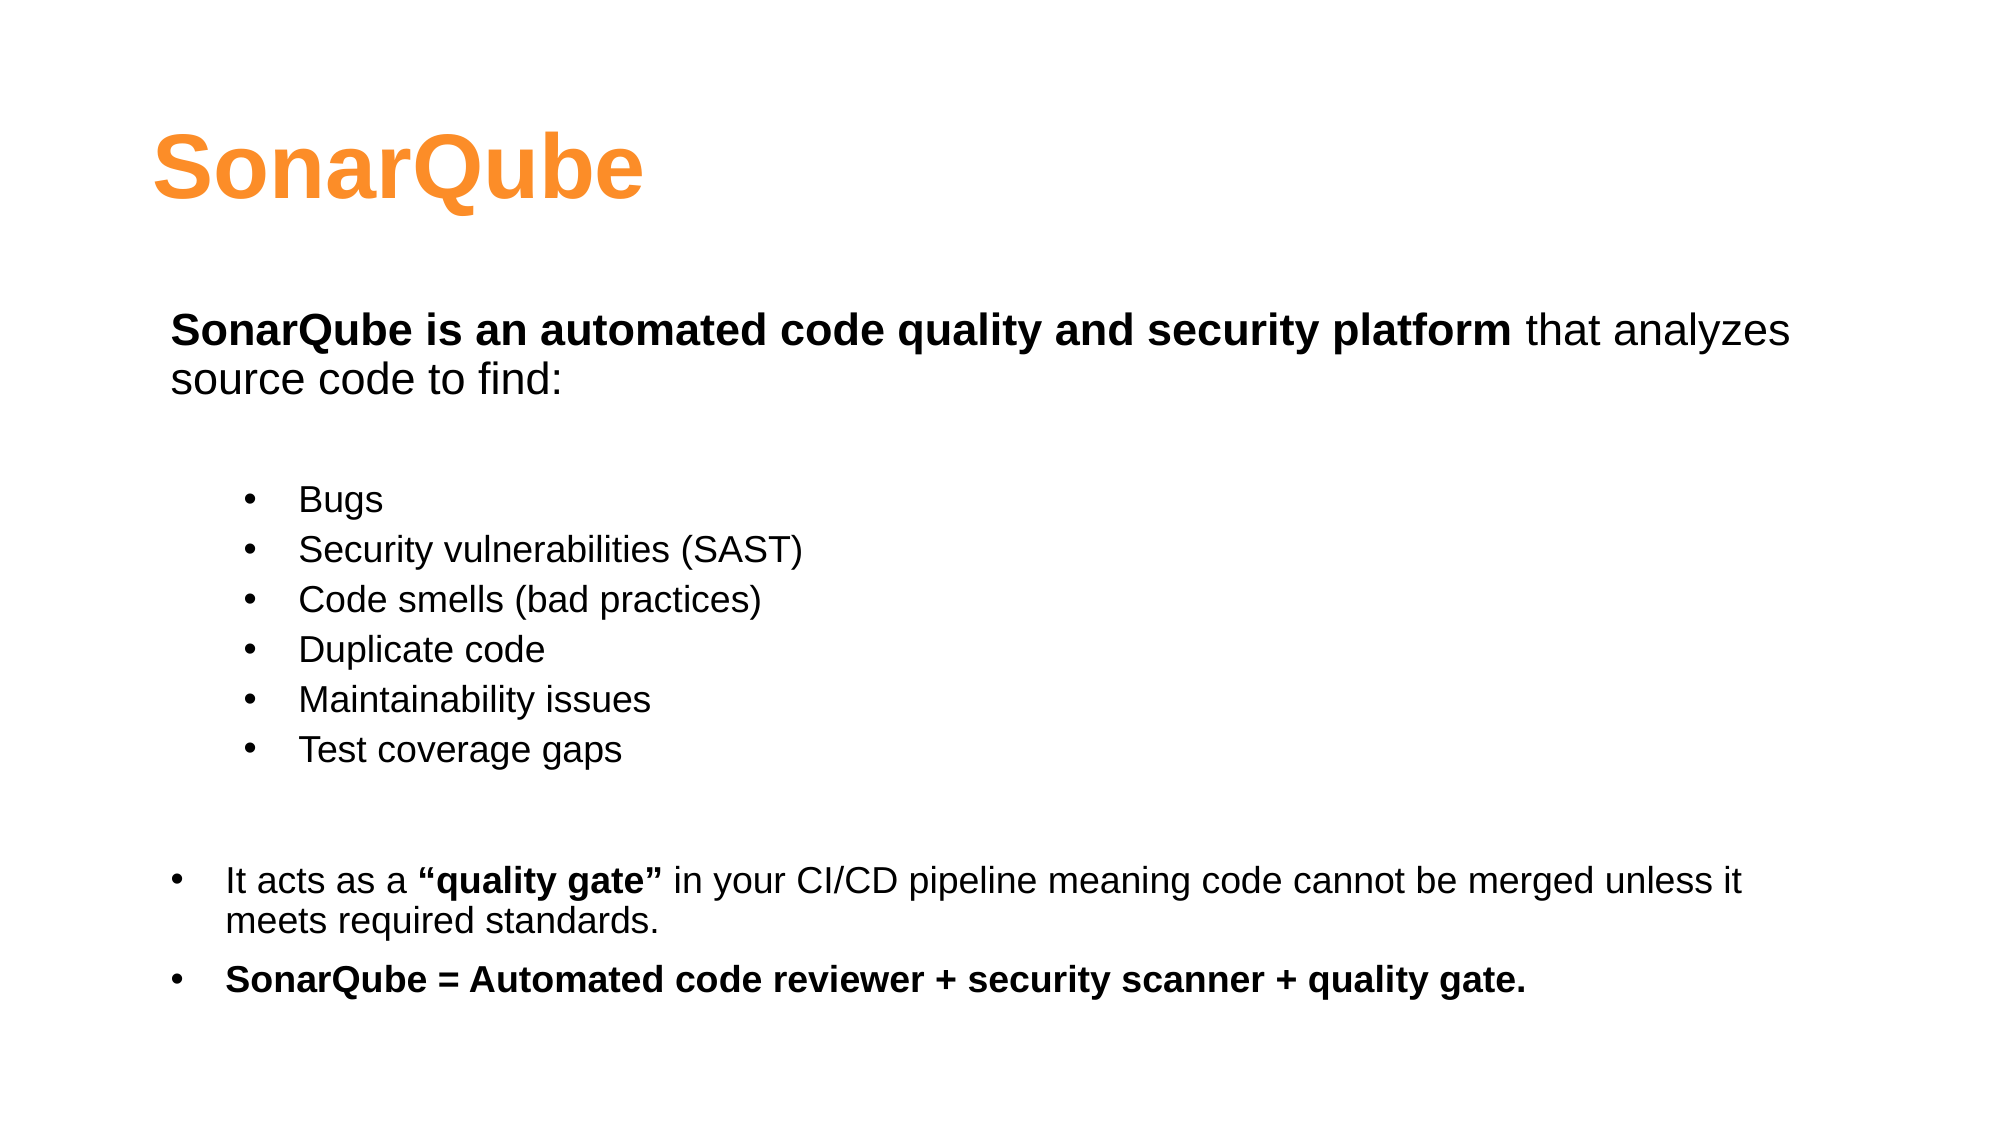

# SonarQube
SonarQube is an automated code quality and security platform that analyzes source code to find:

Bugs
Security vulnerabilities (SAST)
Code smells (bad practices)
Duplicate code
Maintainability issues
Test coverage gaps

It acts as a “quality gate” in your CI/CD pipeline meaning code cannot be merged unless it meets required standards.
SonarQube = Automated code reviewer + security scanner + quality gate.